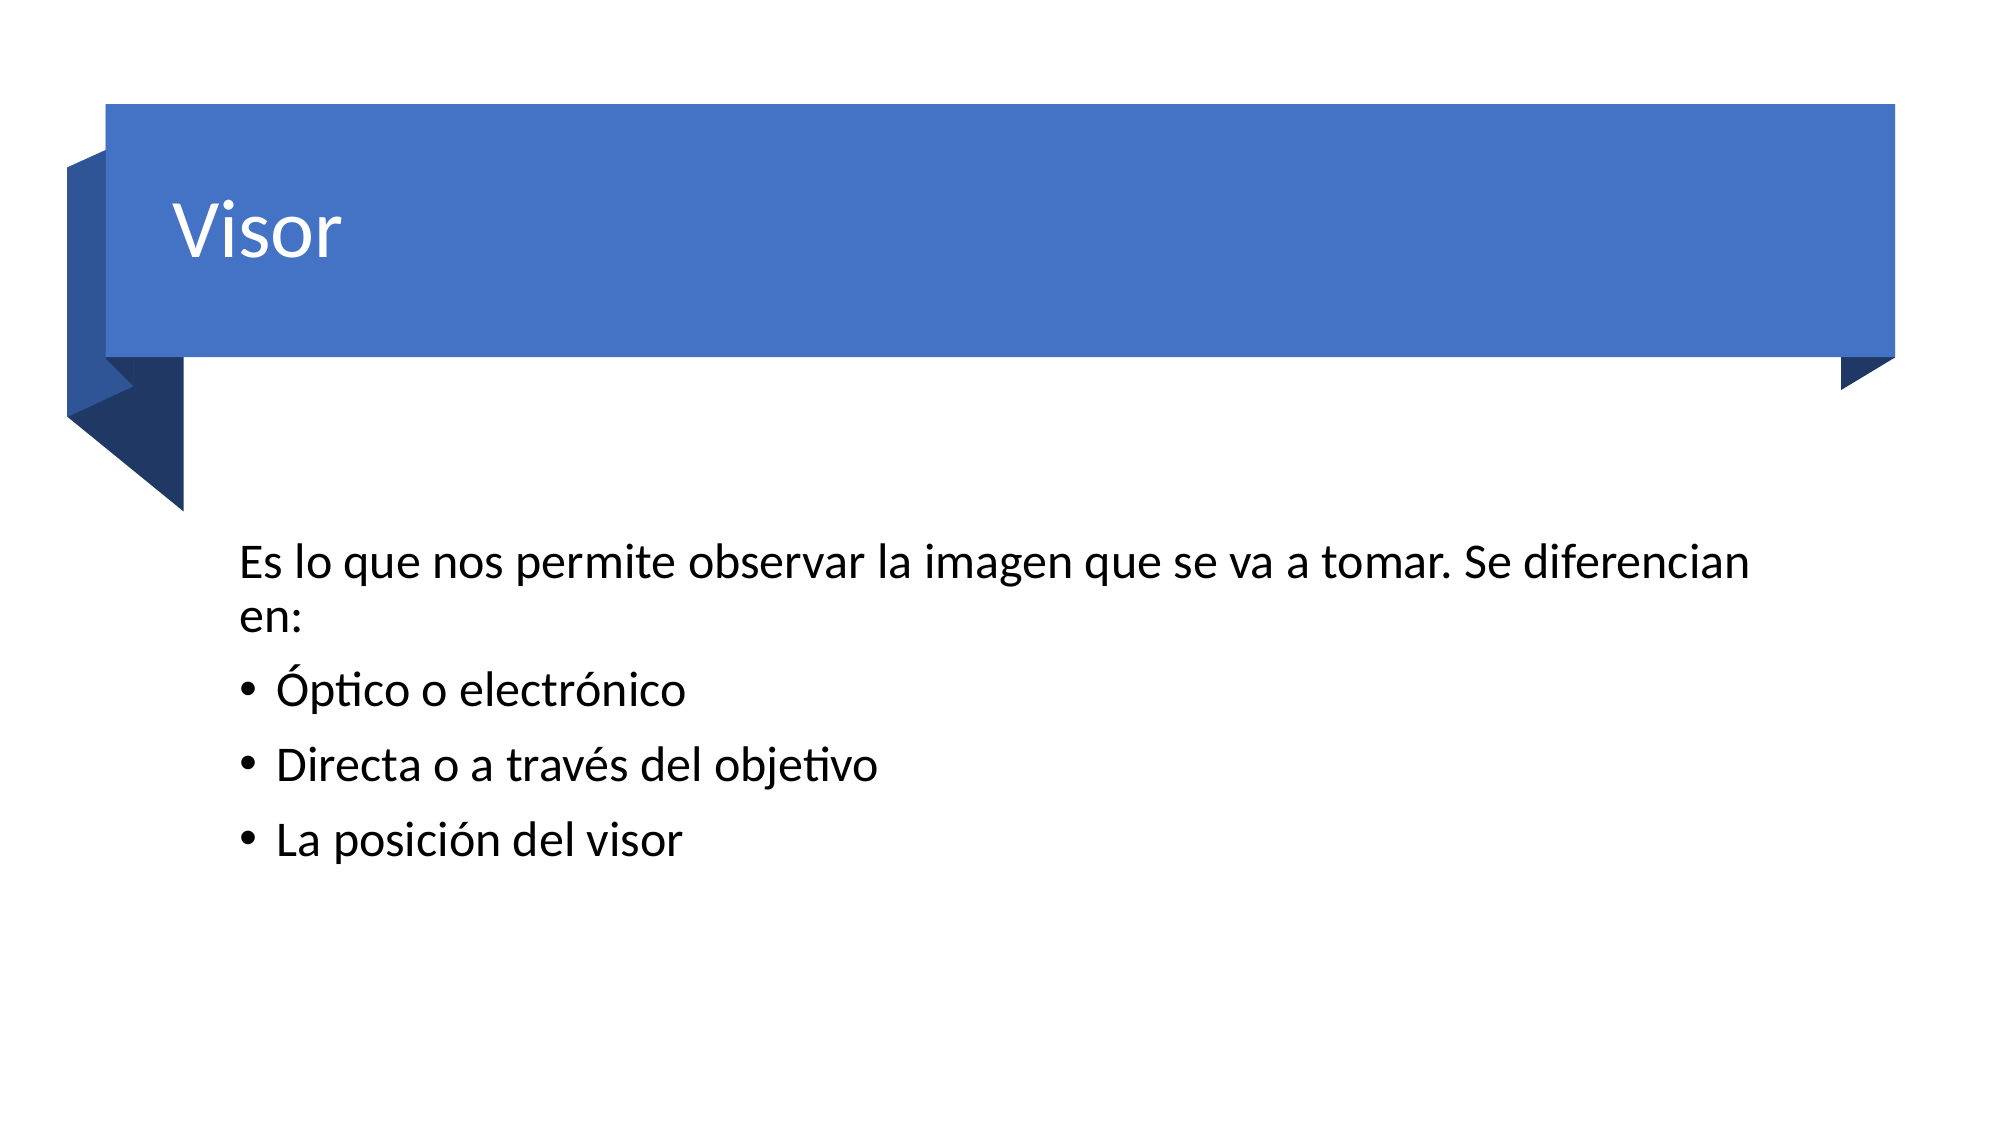

# Visor

Es lo que nos permite observar la imagen que se va a tomar. Se diferencian en:
Óptico o electrónico
Directa o a través del objetivo
La posición del visor